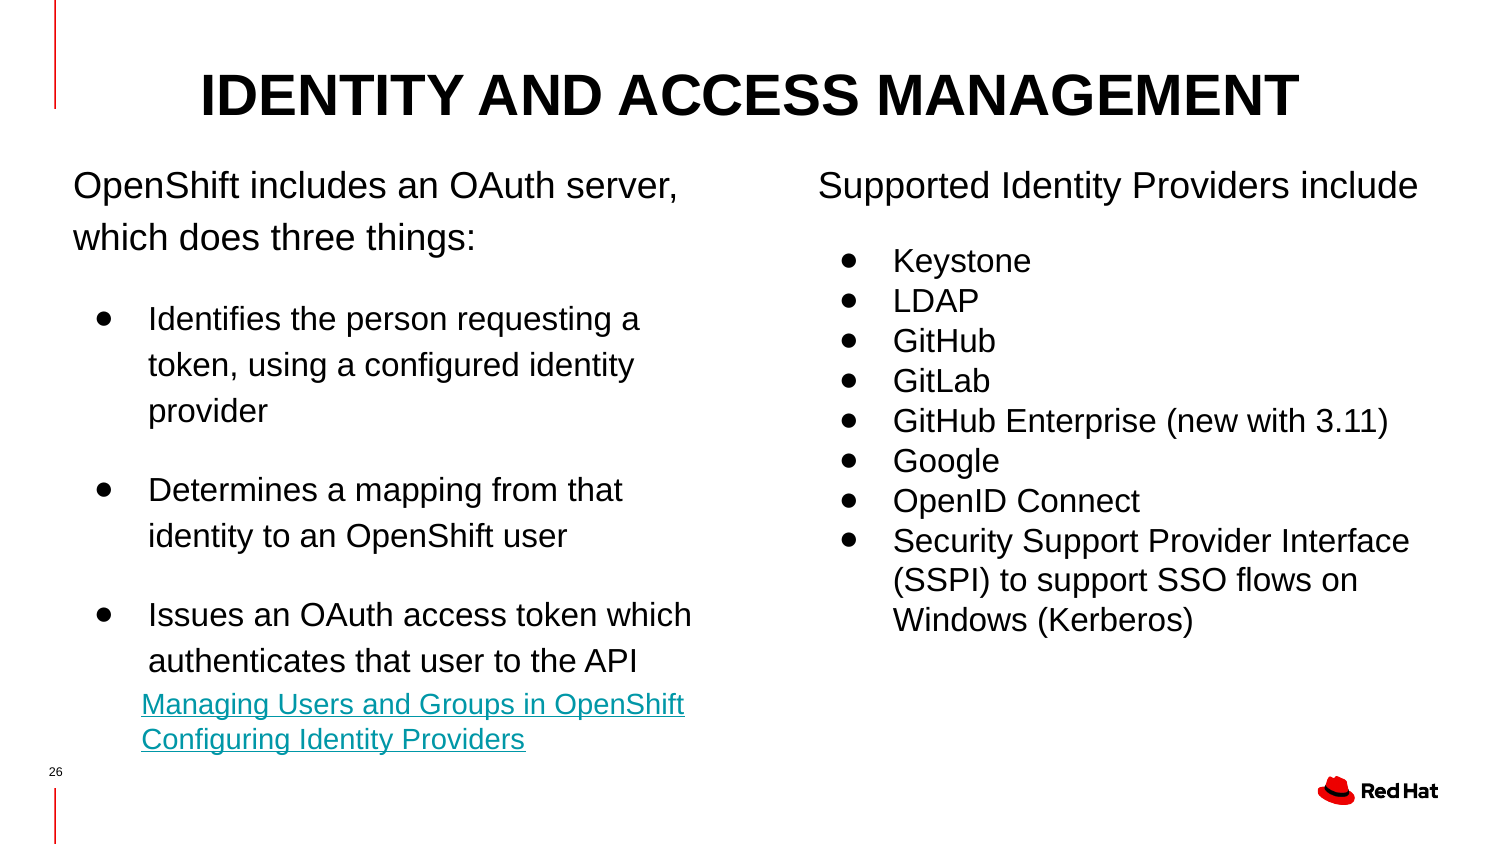

IDENTITY AND ACCESS MANAGEMENT
OpenShift includes an OAuth server, which does three things:
Identifies the person requesting a token, using a configured identity provider
Determines a mapping from that identity to an OpenShift user
Issues an OAuth access token which authenticates that user to the API
Supported Identity Providers include
Keystone
LDAP
GitHub
GitLab
GitHub Enterprise (new with 3.11)
Google
OpenID Connect
Security Support Provider Interface (SSPI) to support SSO flows on Windows (Kerberos)

Managing Users and Groups in OpenShift
Configuring Identity Providers
26